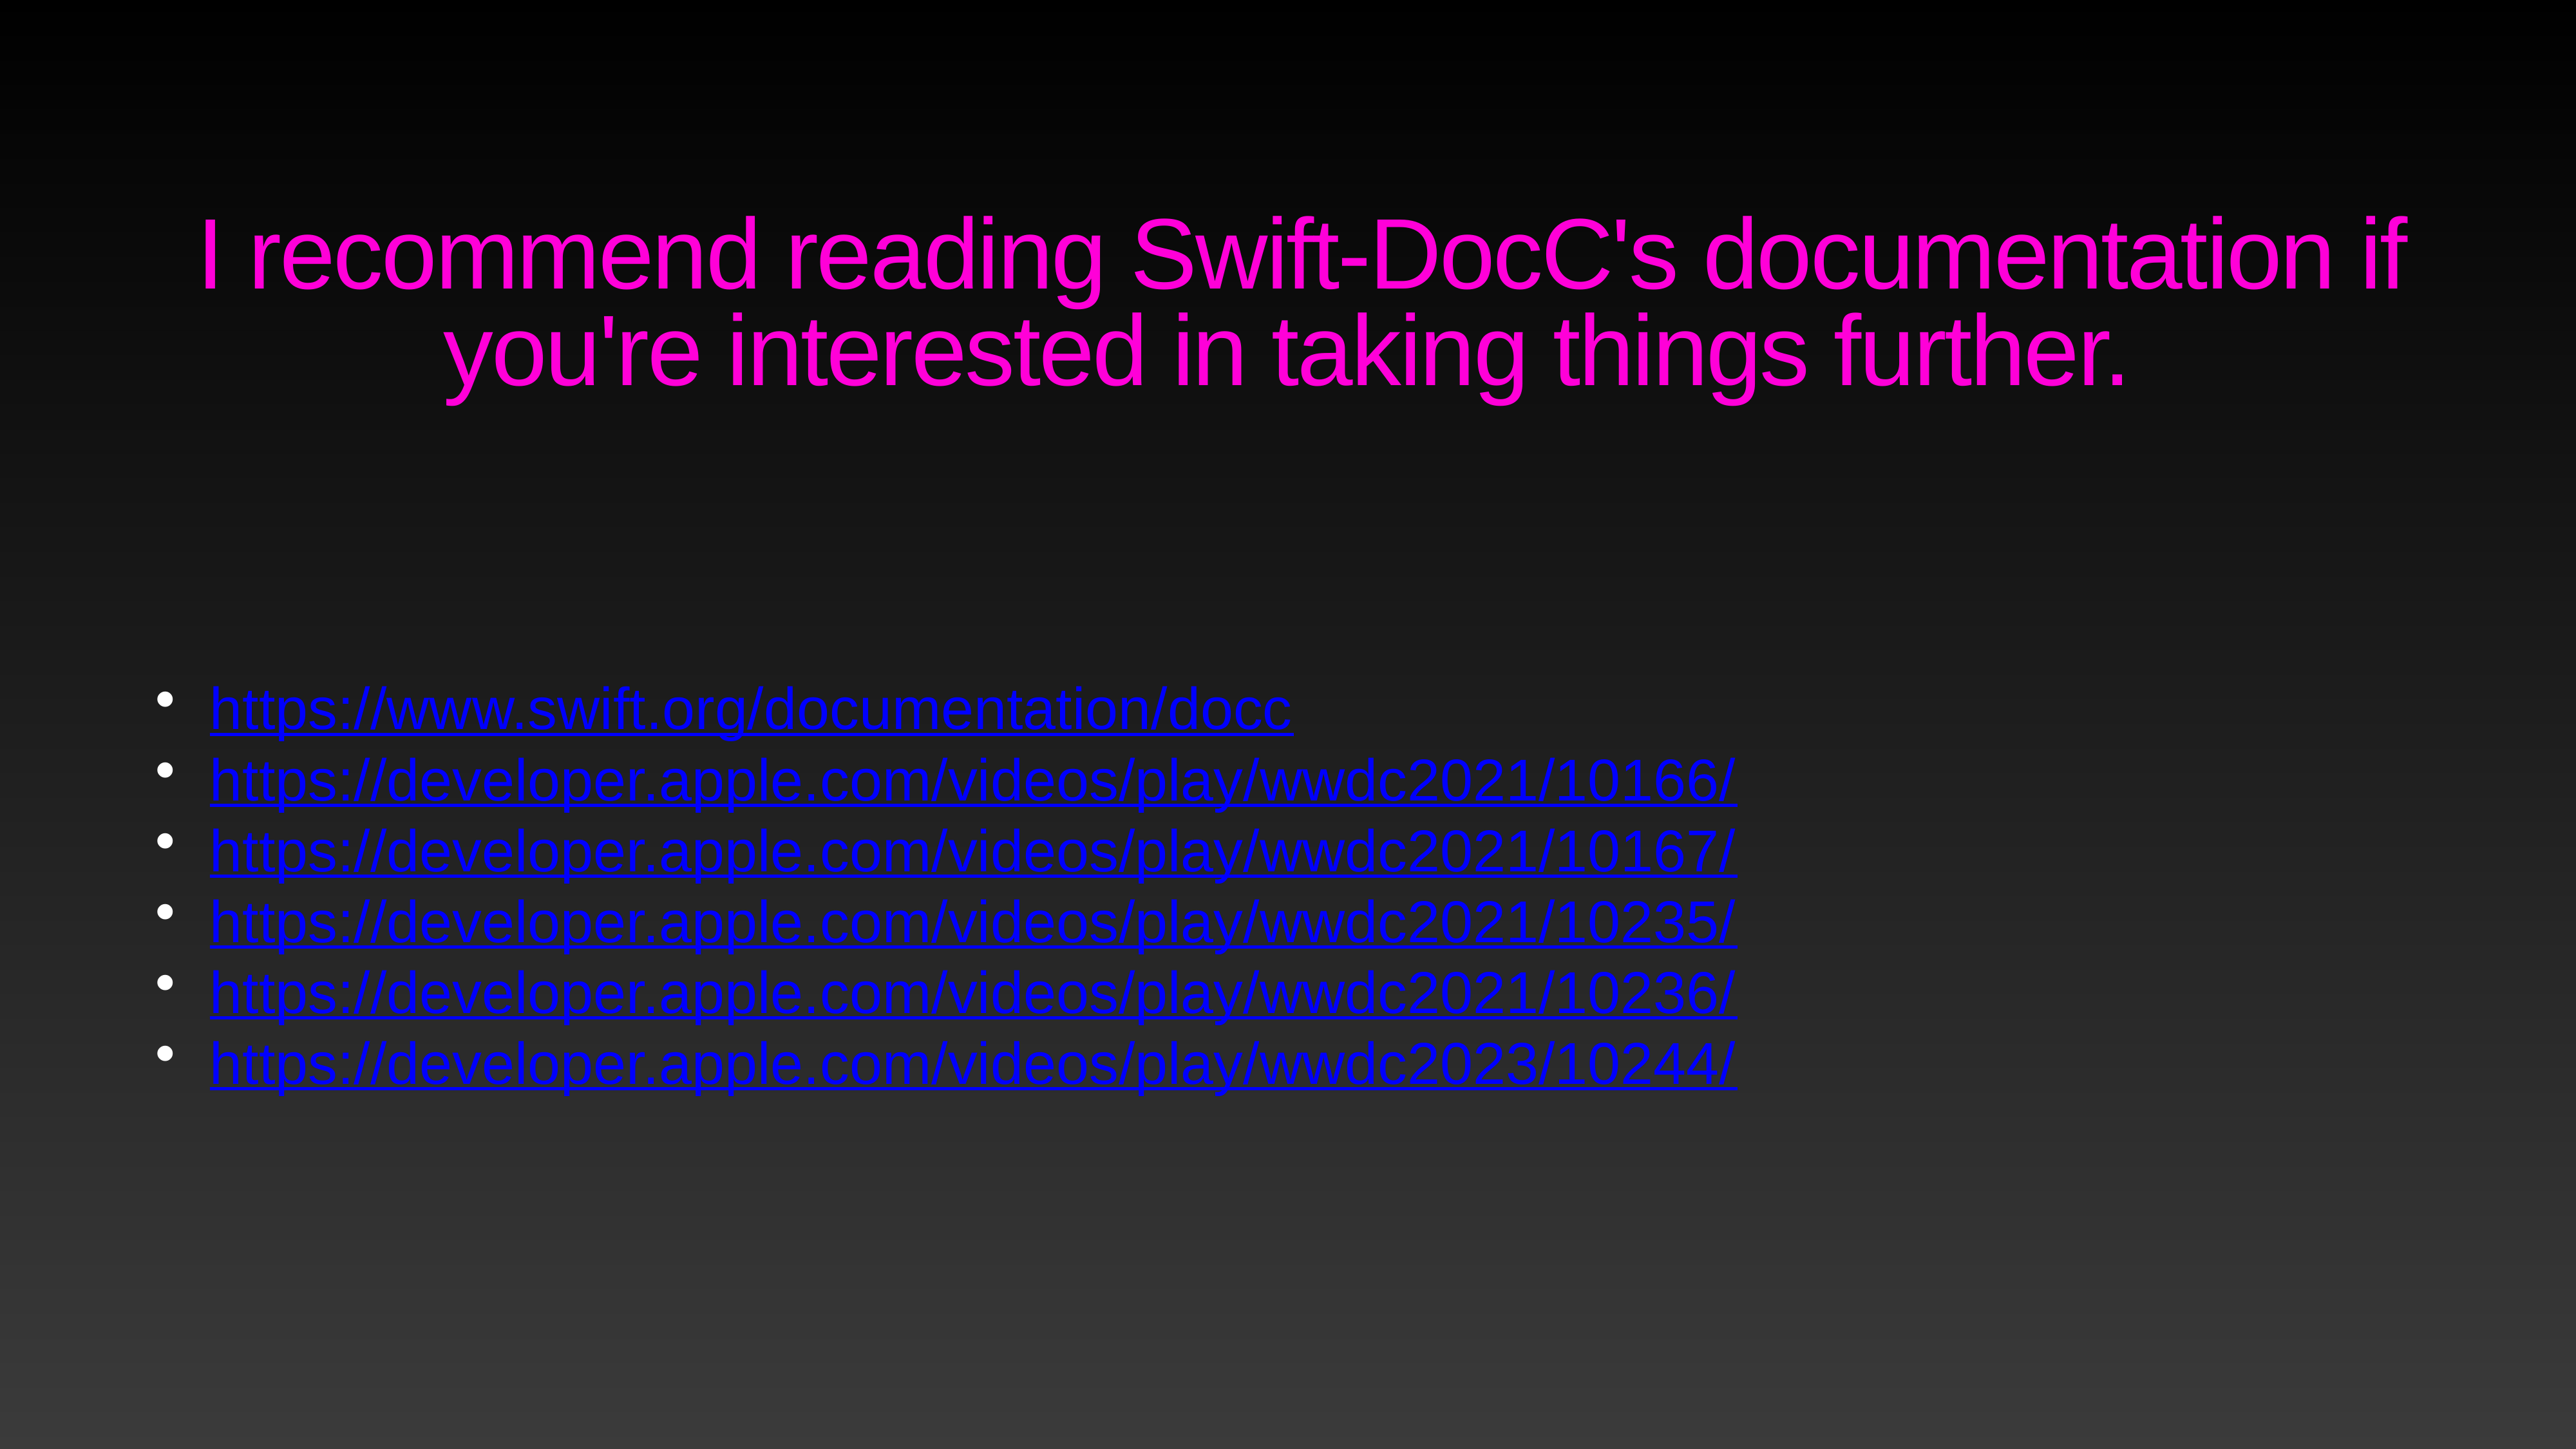

I recommend reading Swift-DocC's documentation if you're interested in taking things further.
https://www.swift.org/documentation/docc
https://developer.apple.com/videos/play/wwdc2021/10166/
https://developer.apple.com/videos/play/wwdc2021/10167/
https://developer.apple.com/videos/play/wwdc2021/10235/
https://developer.apple.com/videos/play/wwdc2021/10236/
https://developer.apple.com/videos/play/wwdc2023/10244/